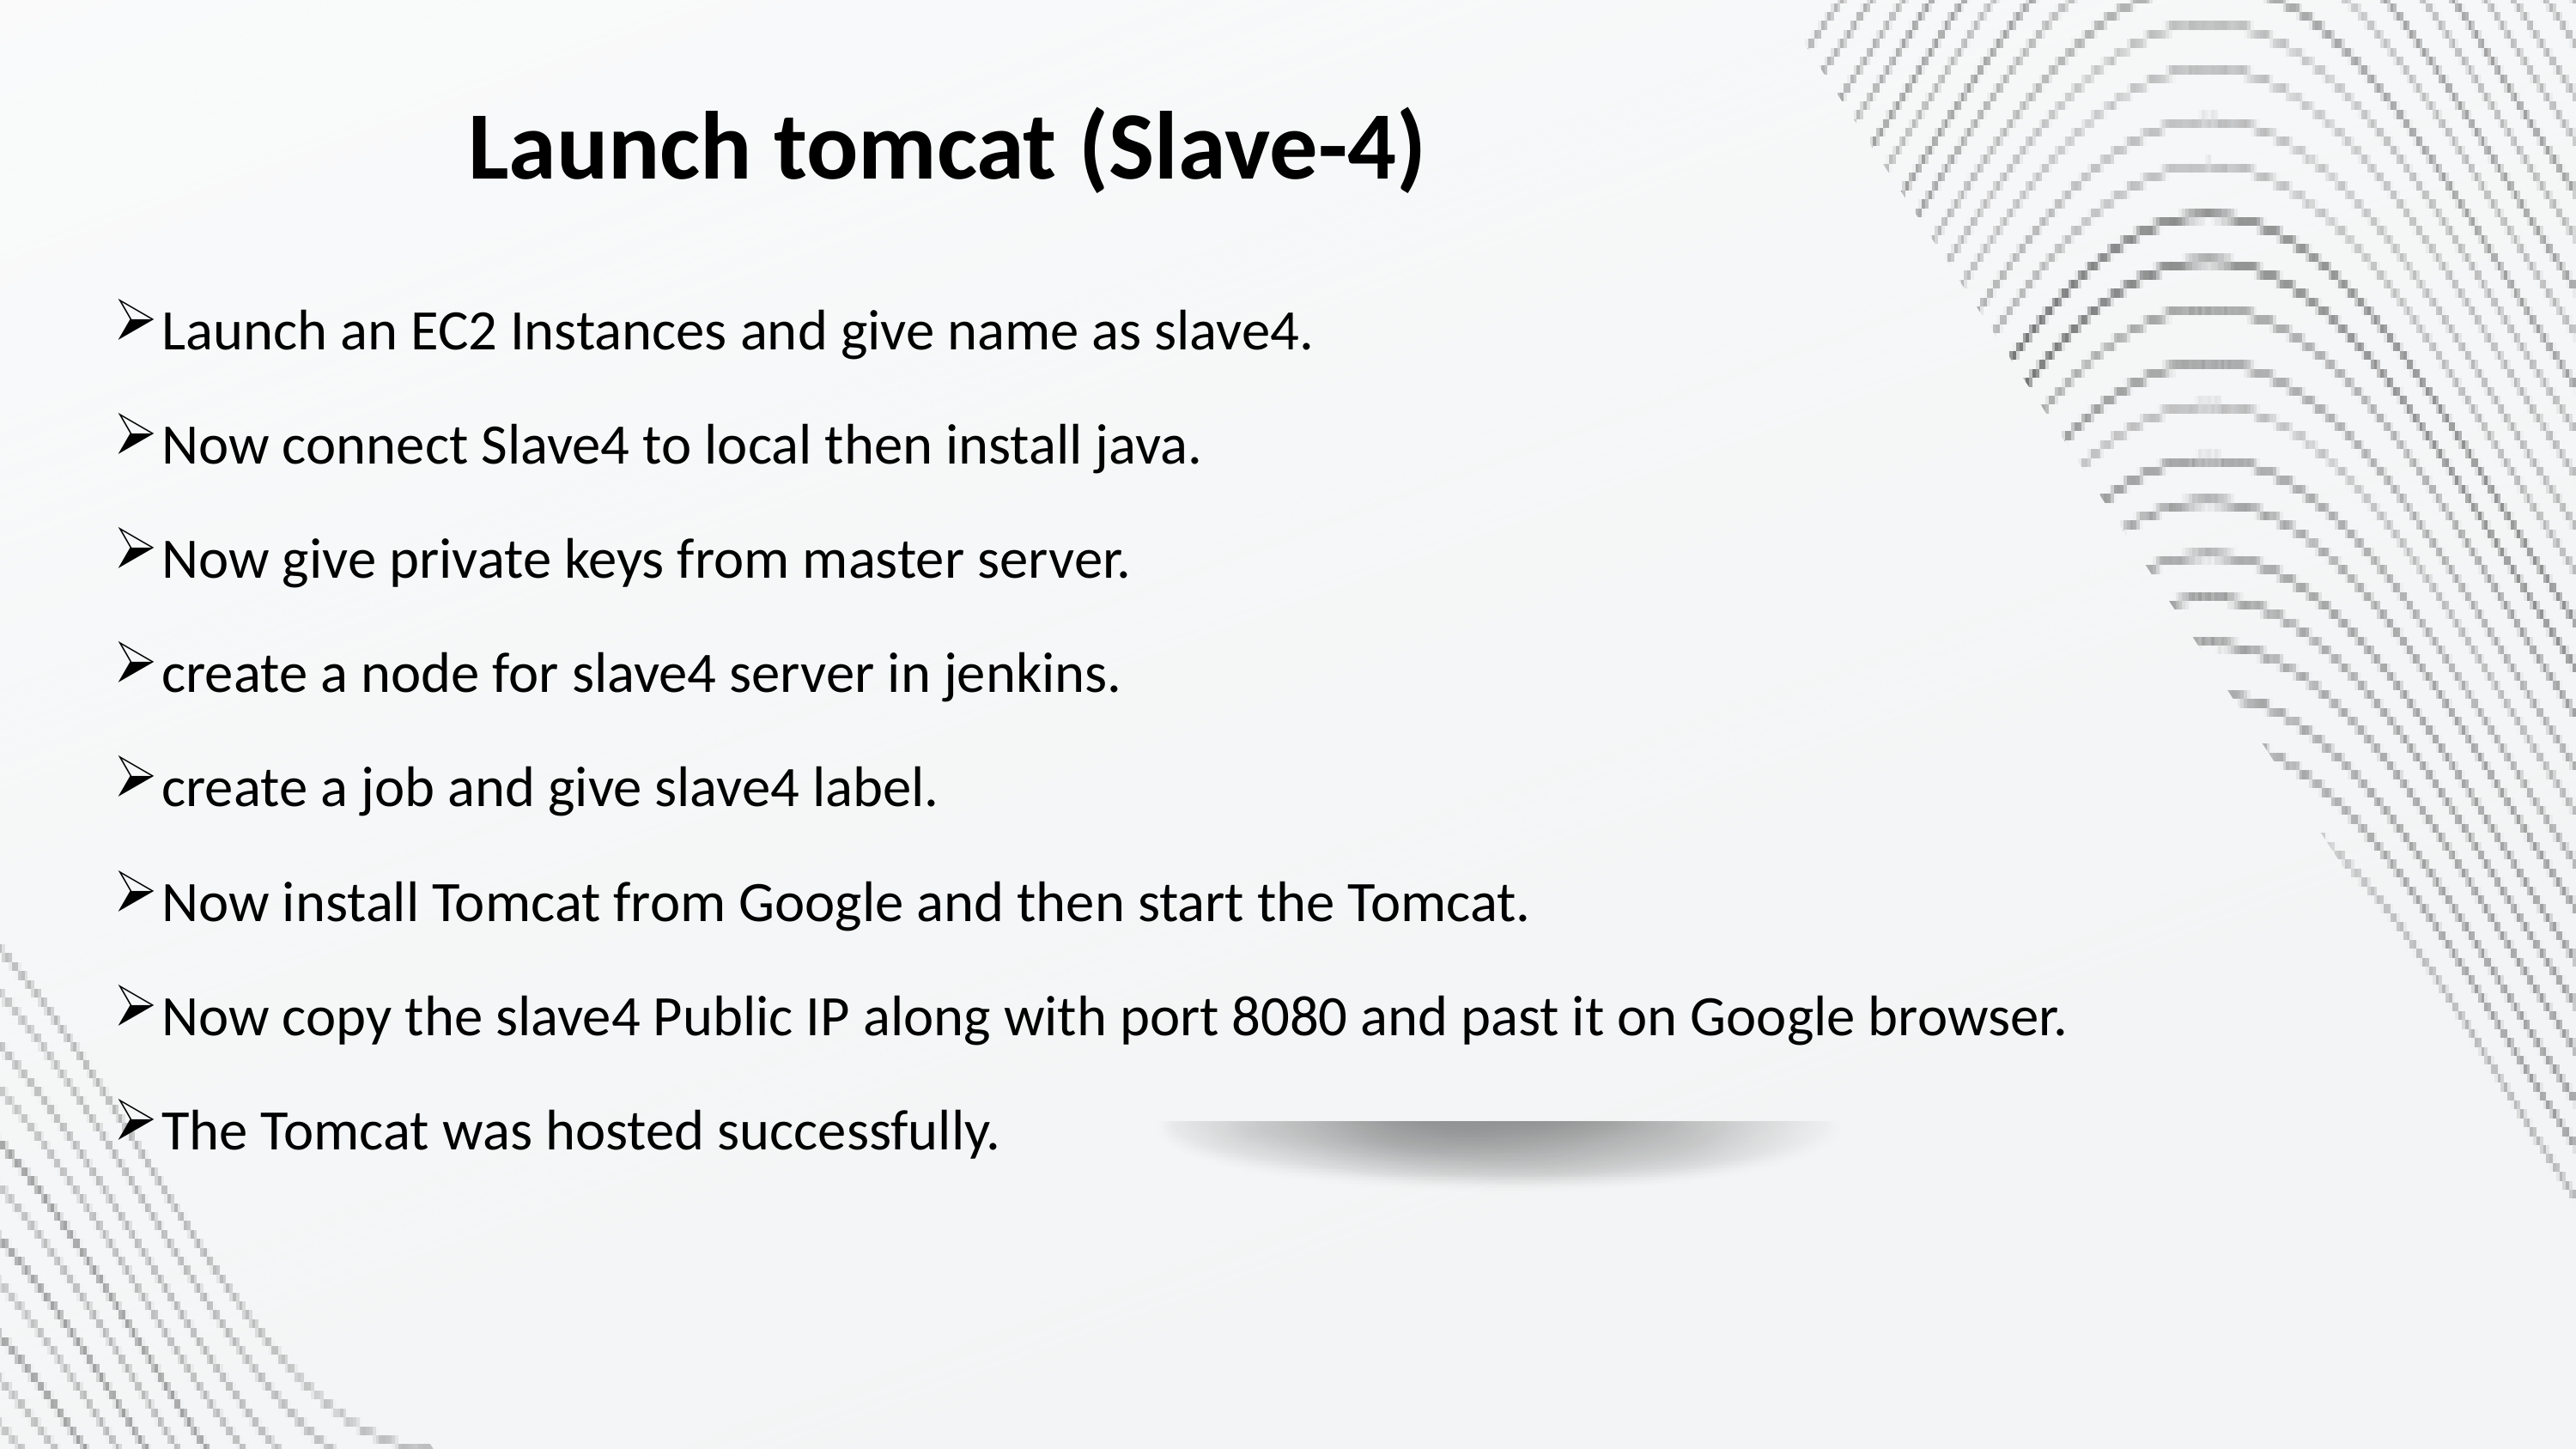

# Launch tomcat (Slave-4)

Launch an EC2 Instances and give name as slave4.
Now connect Slave4 to local then install java.
Now give private keys from master server.
create a node for slave4 server in jenkins.
create a job and give slave4 label.
Now install Tomcat from Google and then start the Tomcat.
Now copy the slave4 Public IP along with port 8080 and past it on Google browser.
The Tomcat was hosted successfully.